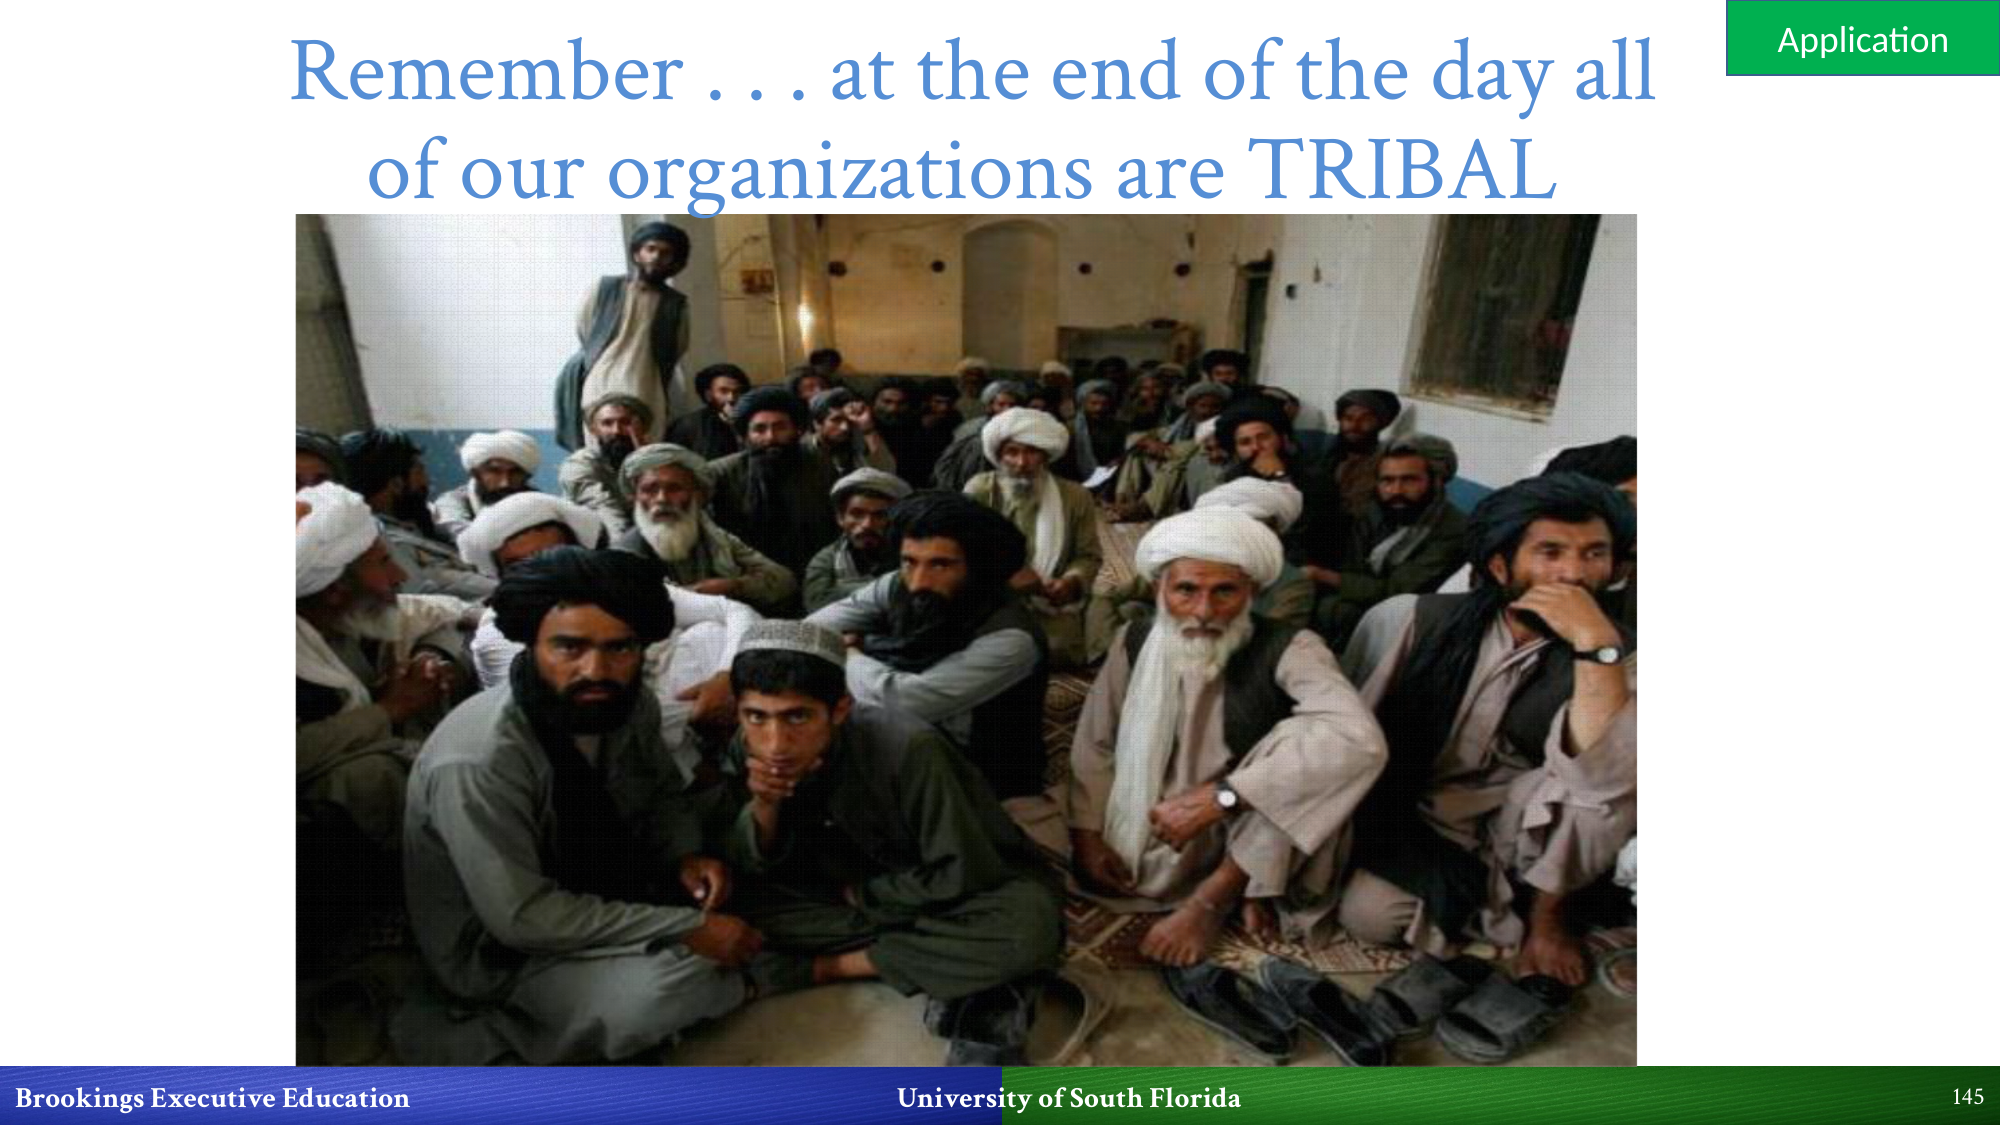

Application
# Remember . . . at the end of the day all of our organizations are TRIBAL

145
Brookings Executive Education                              		                University of South Florida